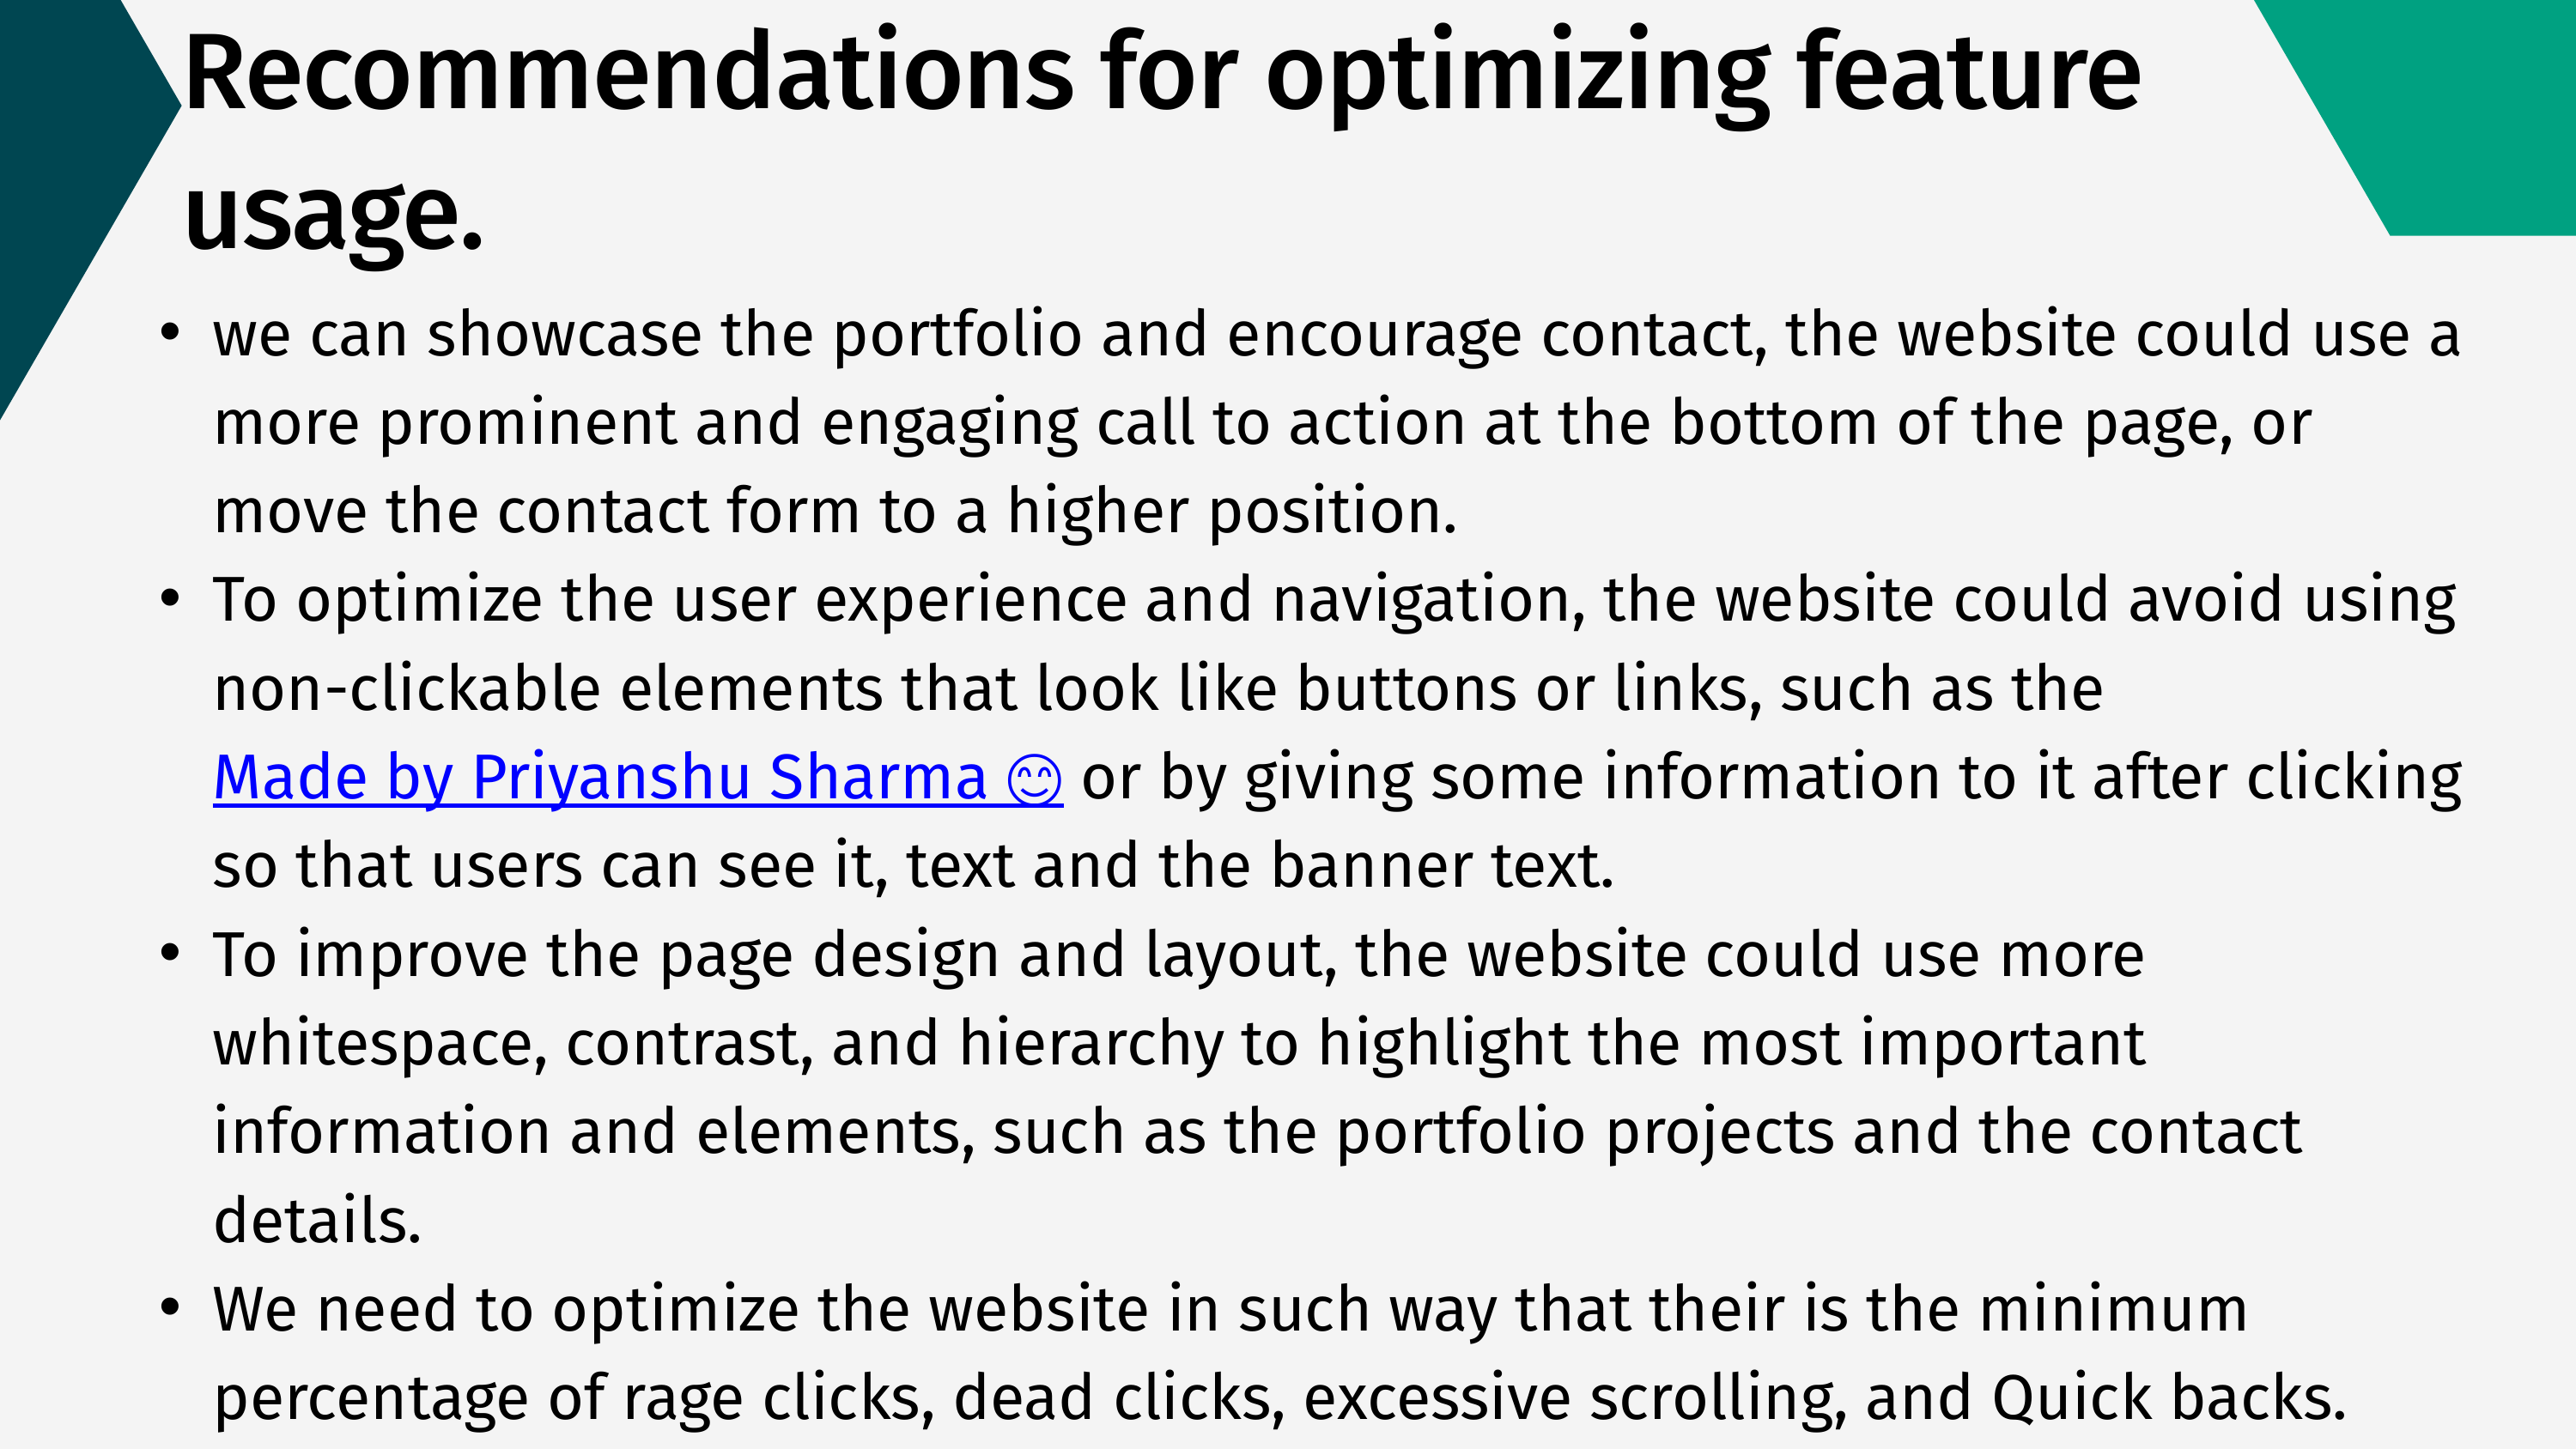

Recommendations for optimizing feature usage.
we can showcase the portfolio and encourage contact, the website could use a more prominent and engaging call to action at the bottom of the page, or move the contact form to a higher position.
To optimize the user experience and navigation, the website could avoid using non-clickable elements that look like buttons or links, such as the Made by Priyanshu Sharma 😊 or by giving some information to it after clicking so that users can see it, text and the banner text.
To improve the page design and layout, the website could use more whitespace, contrast, and hierarchy to highlight the most important information and elements, such as the portfolio projects and the contact details.
We need to optimize the website in such way that their is the minimum percentage of rage clicks, dead clicks, excessive scrolling, and Quick backs.